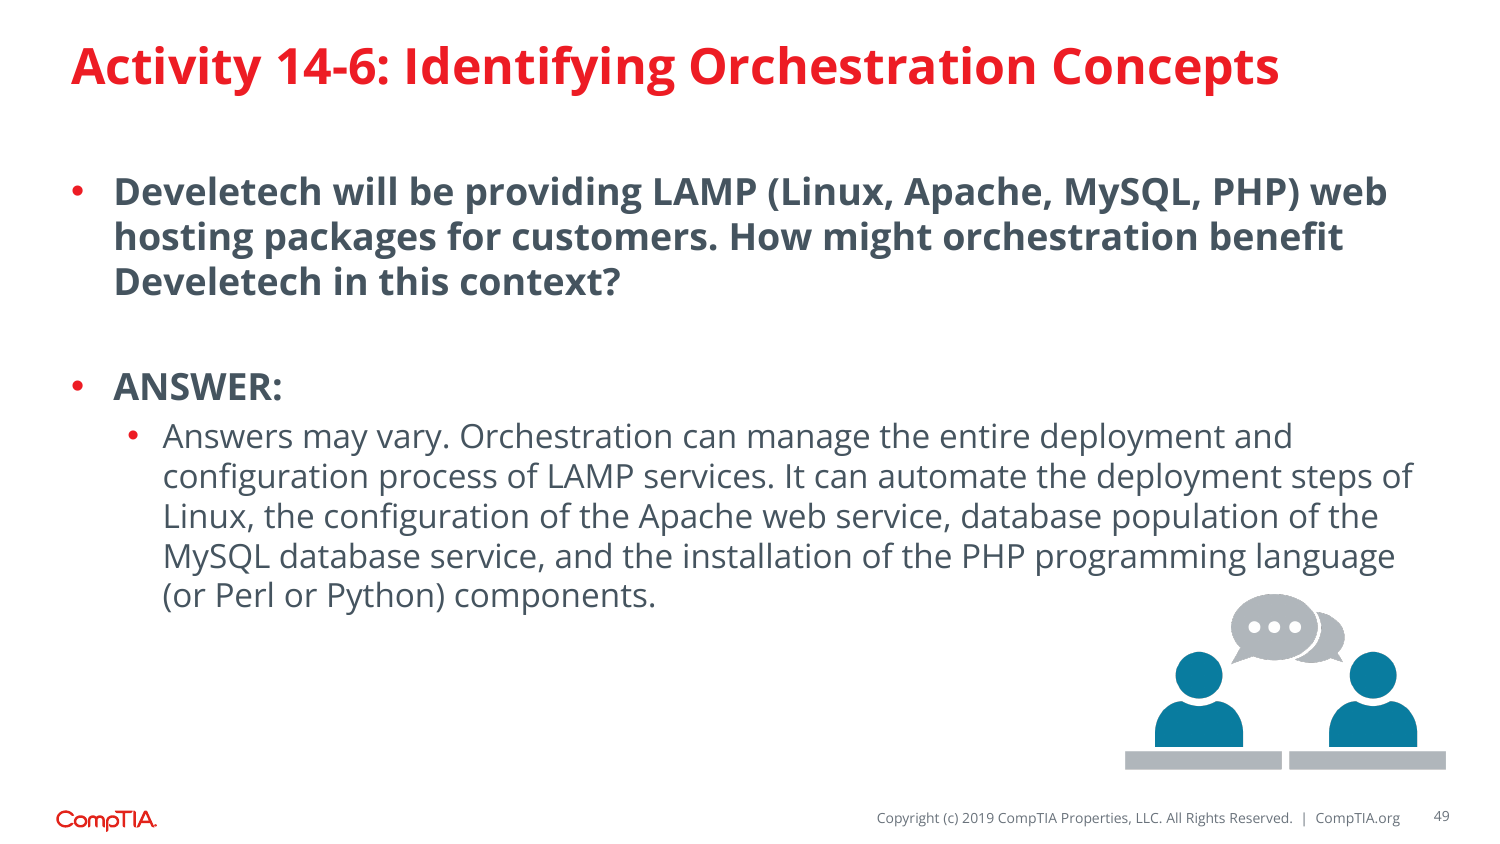

# Activity 14-6: Identifying Orchestration Concepts
Develetech will be providing LAMP (Linux, Apache, MySQL, PHP) web hosting packages for customers. How might orchestration benefit Develetech in this context?

ANSWER:
Answers may vary. Orchestration can manage the entire deployment and configuration process of LAMP services. It can automate the deployment steps of Linux, the configuration of the Apache web service, database population of the MySQL database service, and the installation of the PHP programming language (or Perl or Python) components.

49